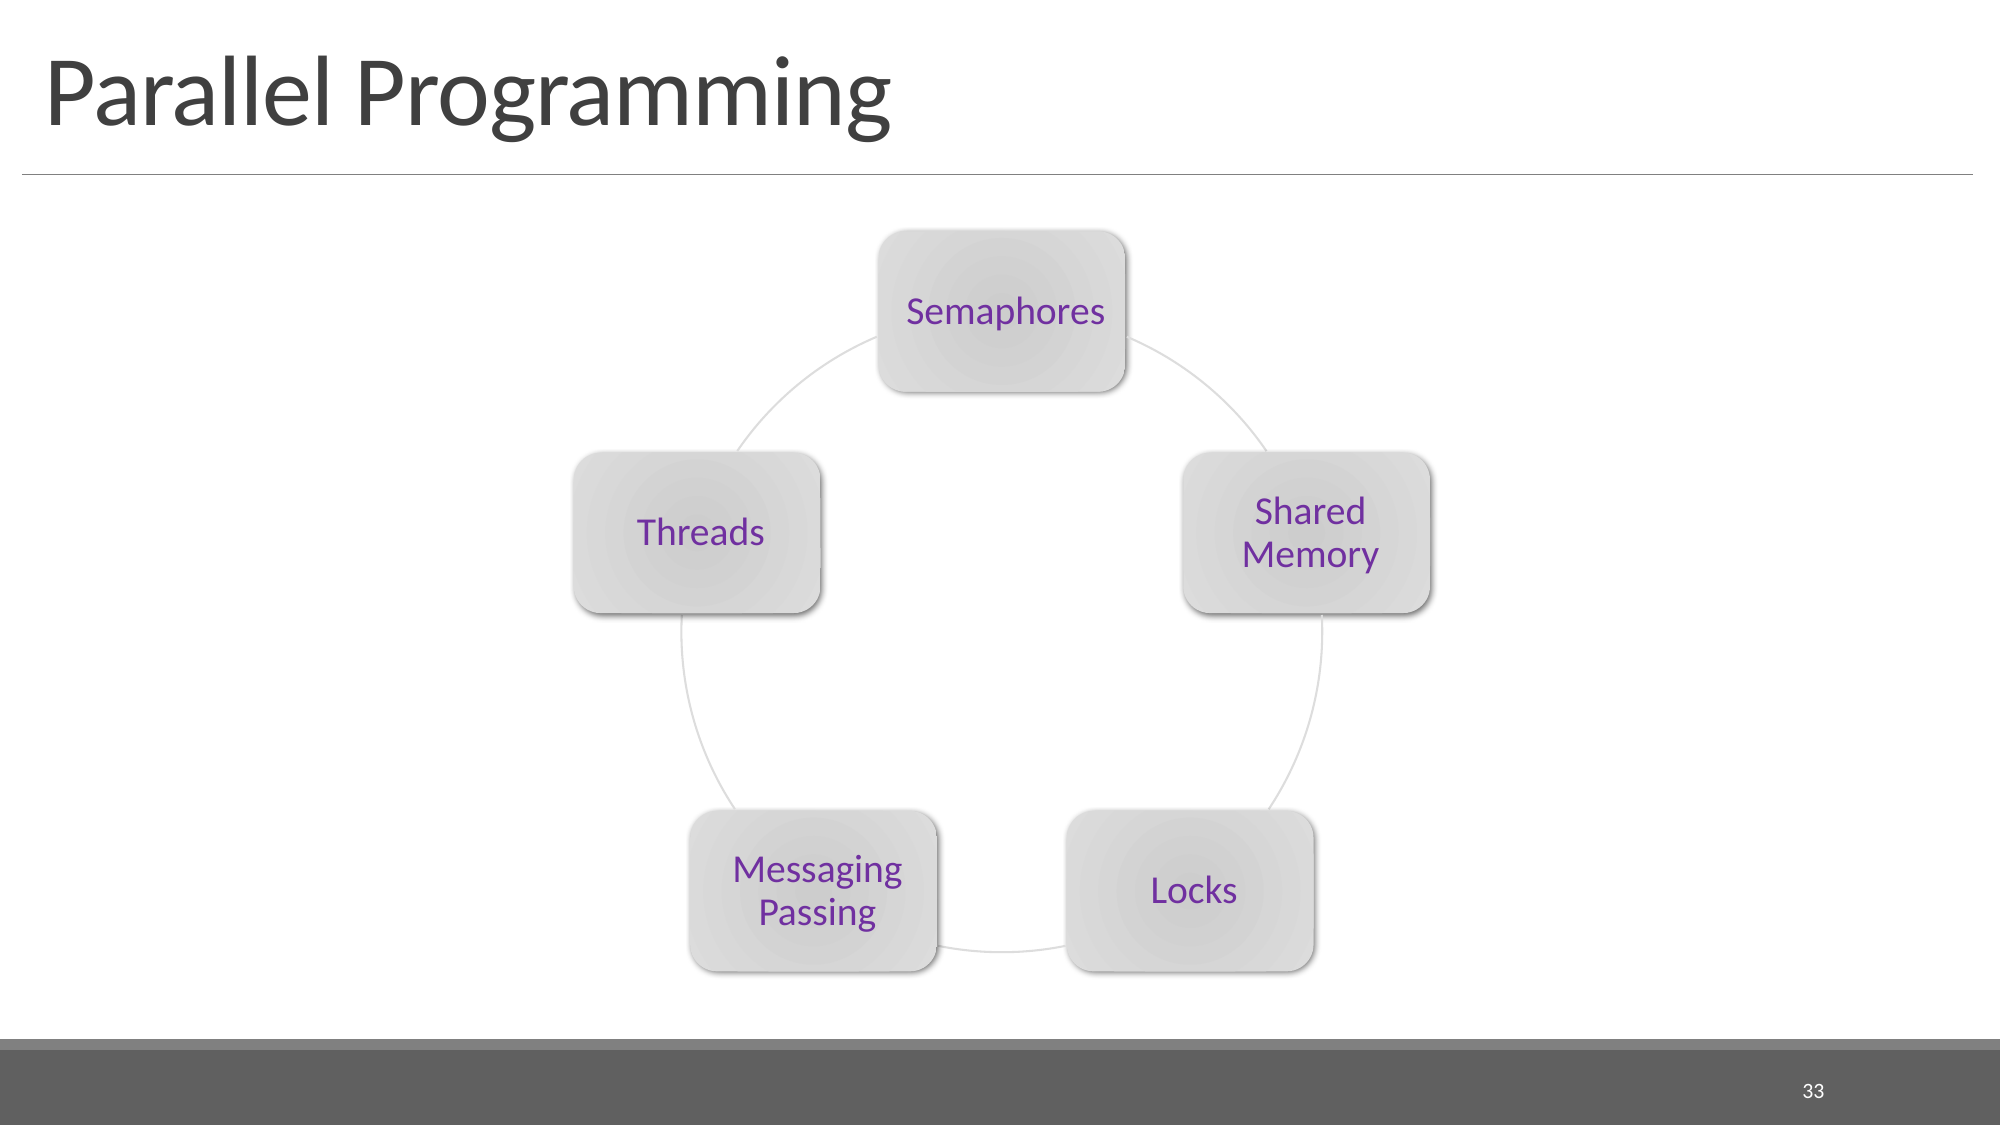

# Parallel Programming
Semaphores
Shared Memory
Locks
Messaging Passing
Threads
33